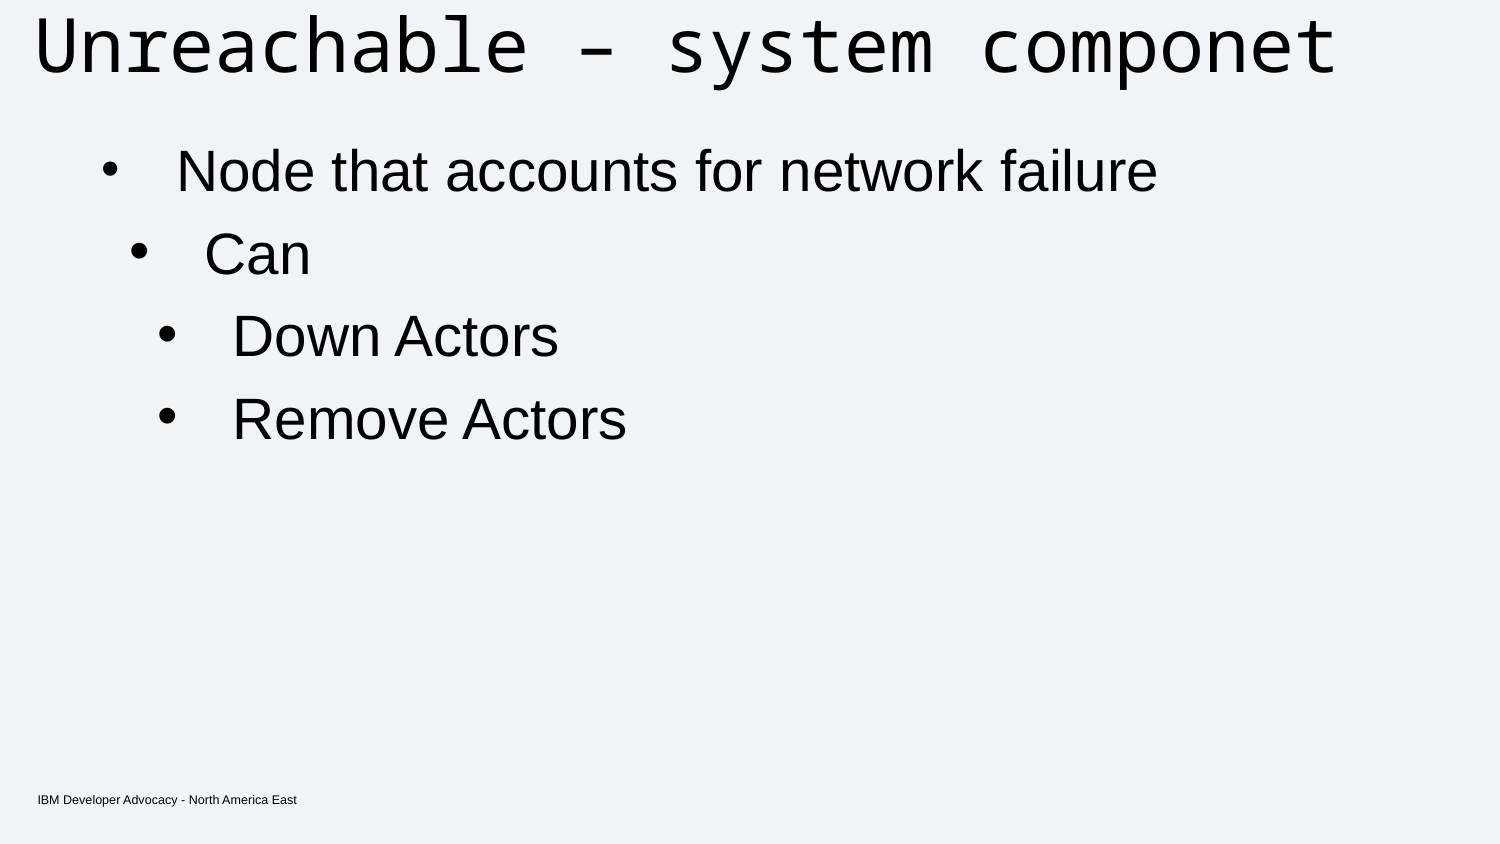

# Unreachable – system componet
Node that accounts for network failure
Can
Down Actors
Remove Actors
IBM Developer Advocacy - North America East